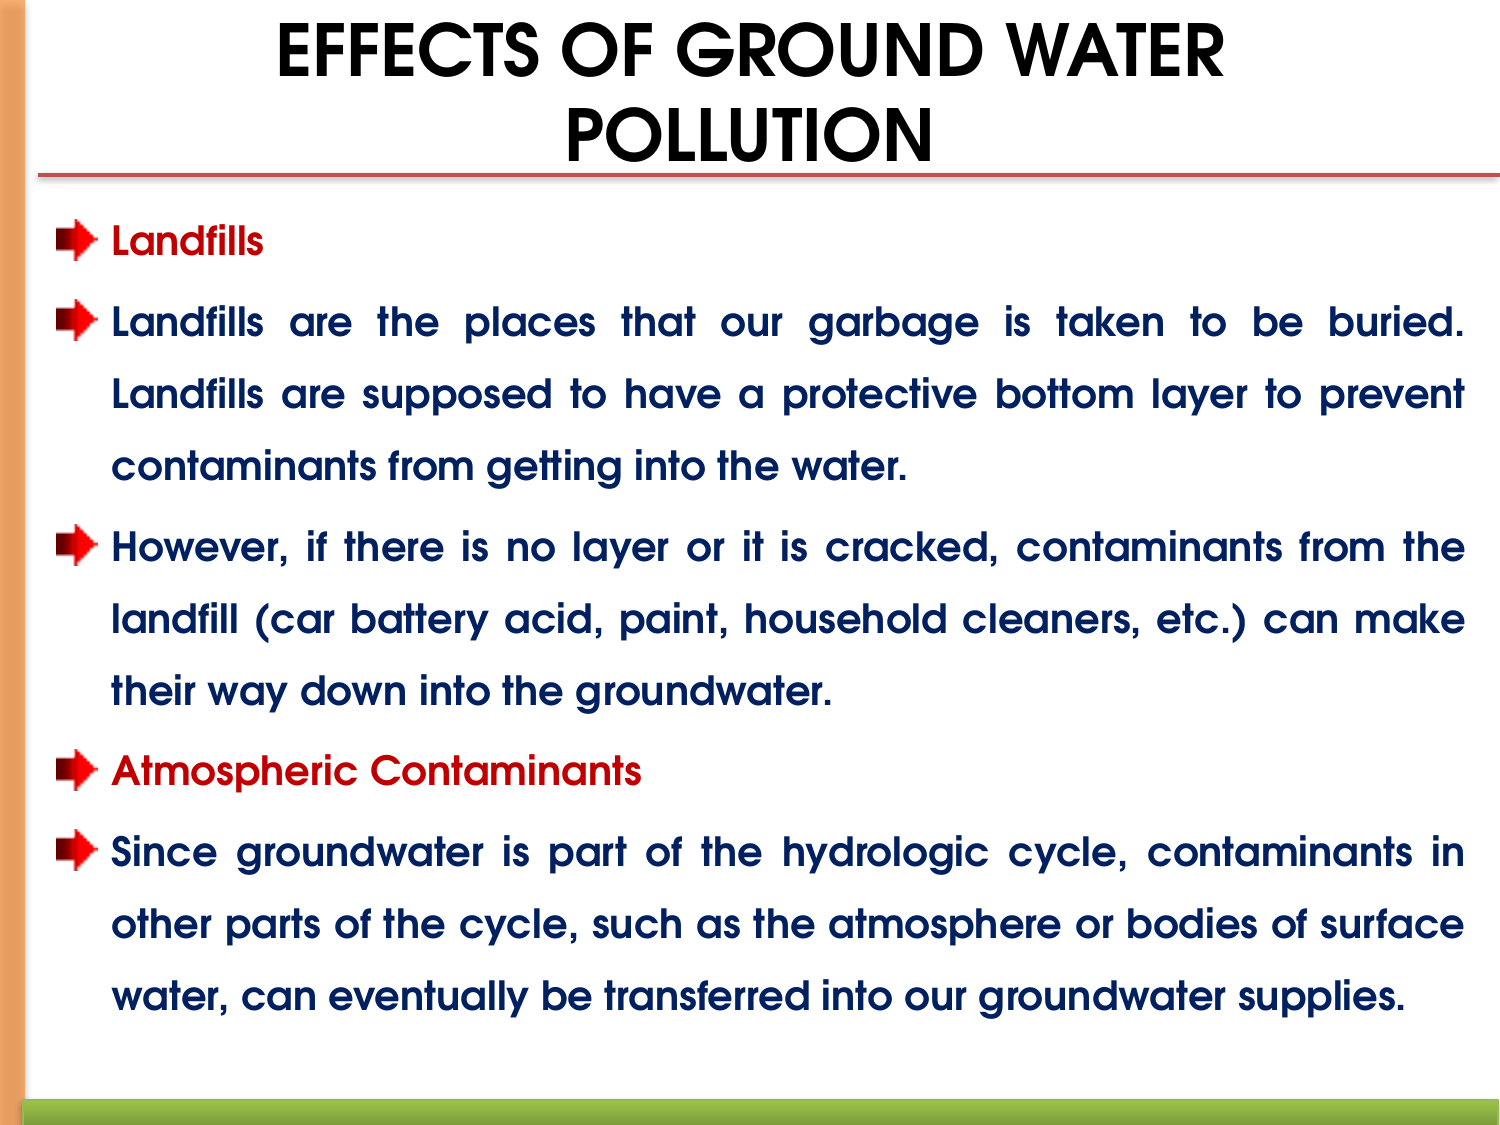

# EFFECTS OF GROUND WATER POLLUTION
Landfills
Landfills are the places that our garbage is taken to be buried. Landfills are supposed to have a protective bottom layer to prevent contaminants from getting into the water.
However, if there is no layer or it is cracked, contaminants from the landfill (car battery acid, paint, household cleaners, etc.) can make their way down into the groundwater.
Atmospheric Contaminants
Since groundwater is part of the hydrologic cycle, contaminants in other parts of the cycle, such as the atmosphere or bodies of surface water, can eventually be transferred into our groundwater supplies.